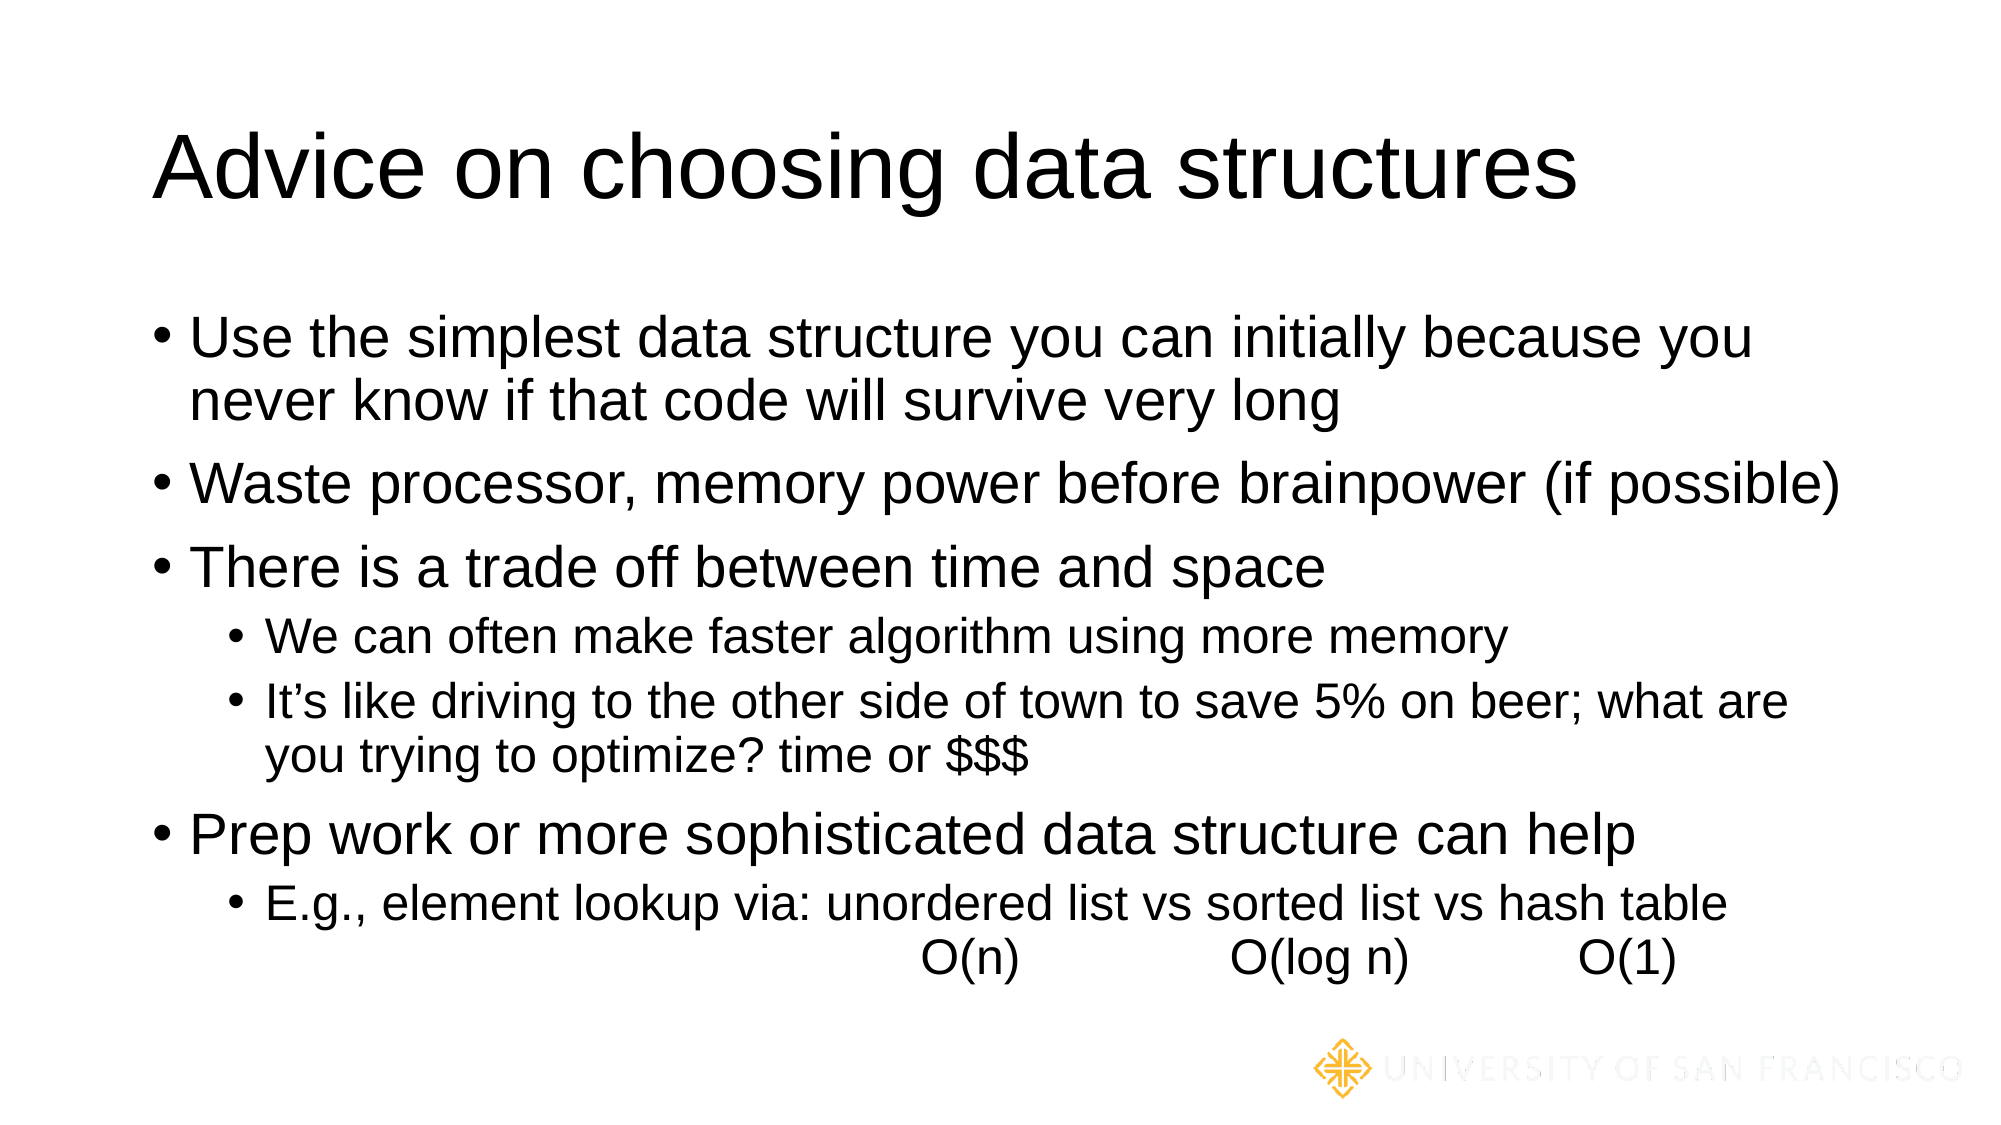

# Advice on choosing data structures
Use the simplest data structure you can initially because you never know if that code will survive very long
Waste processor, memory power before brainpower (if possible)
There is a trade off between time and space
We can often make faster algorithm using more memory
It’s like driving to the other side of town to save 5% on beer; what are you trying to optimize? time or $$$
Prep work or more sophisticated data structure can help
E.g., element lookup via: unordered list vs sorted list vs hash table
                                               O(n)               O(log n)            O(1)